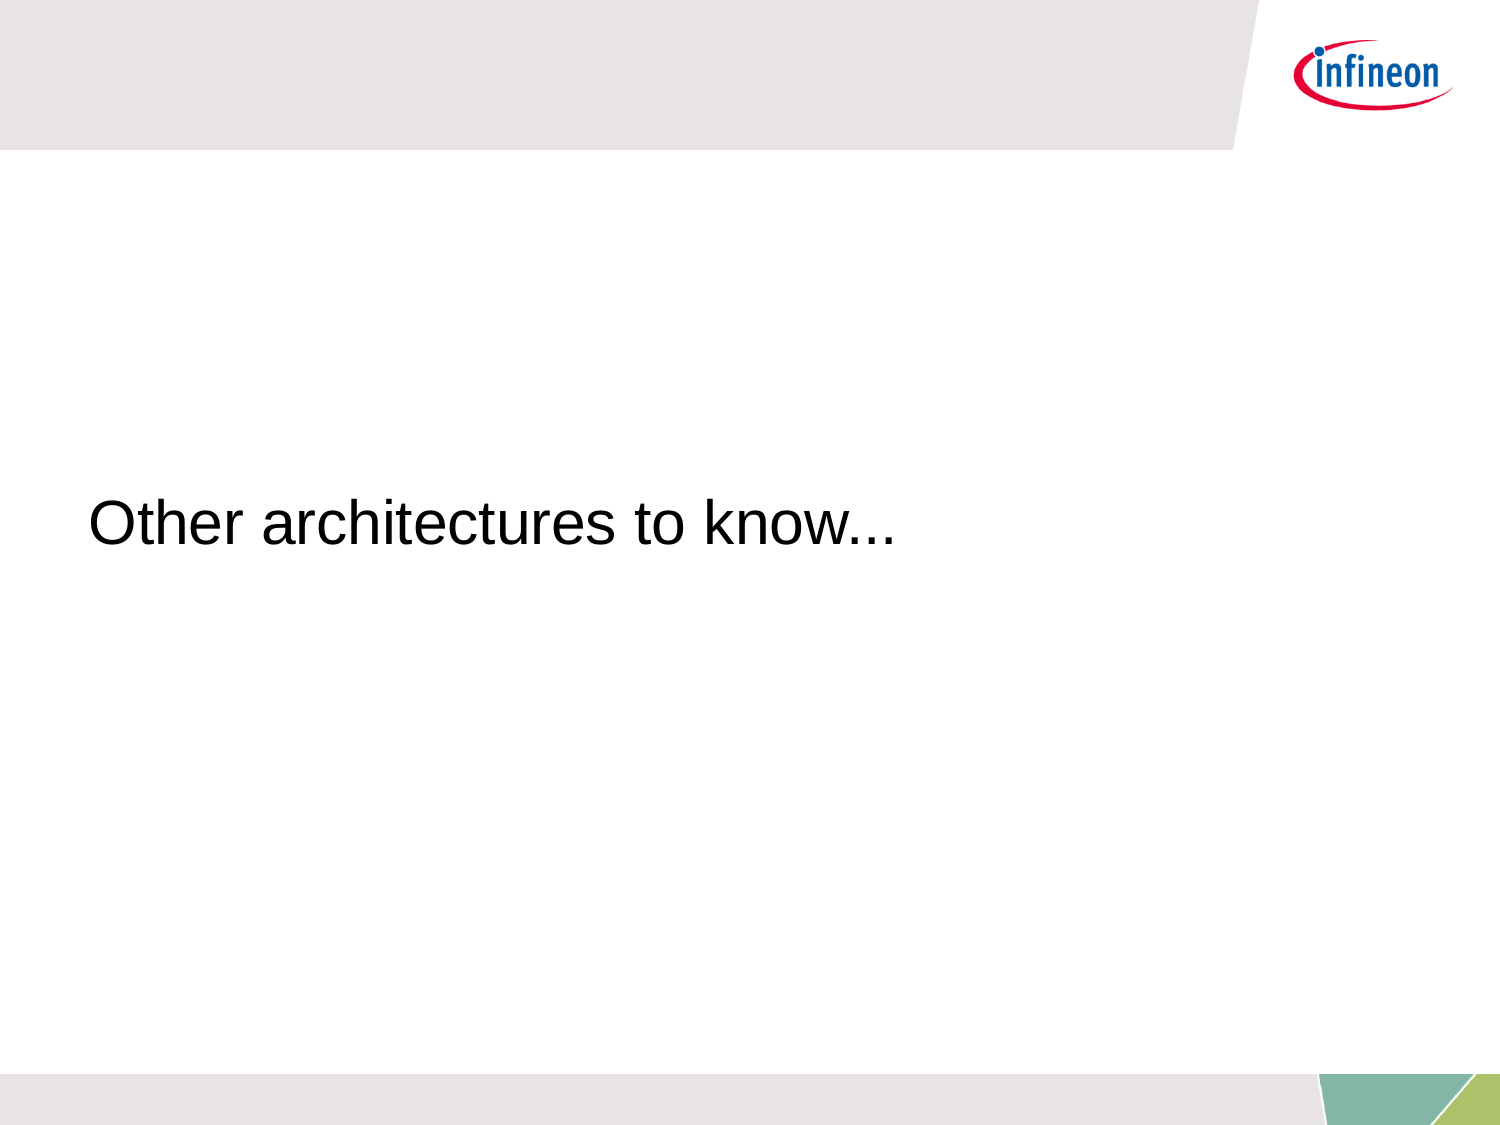

# Other architectures to know...
Lecture 9 - 145
May 2, 2017